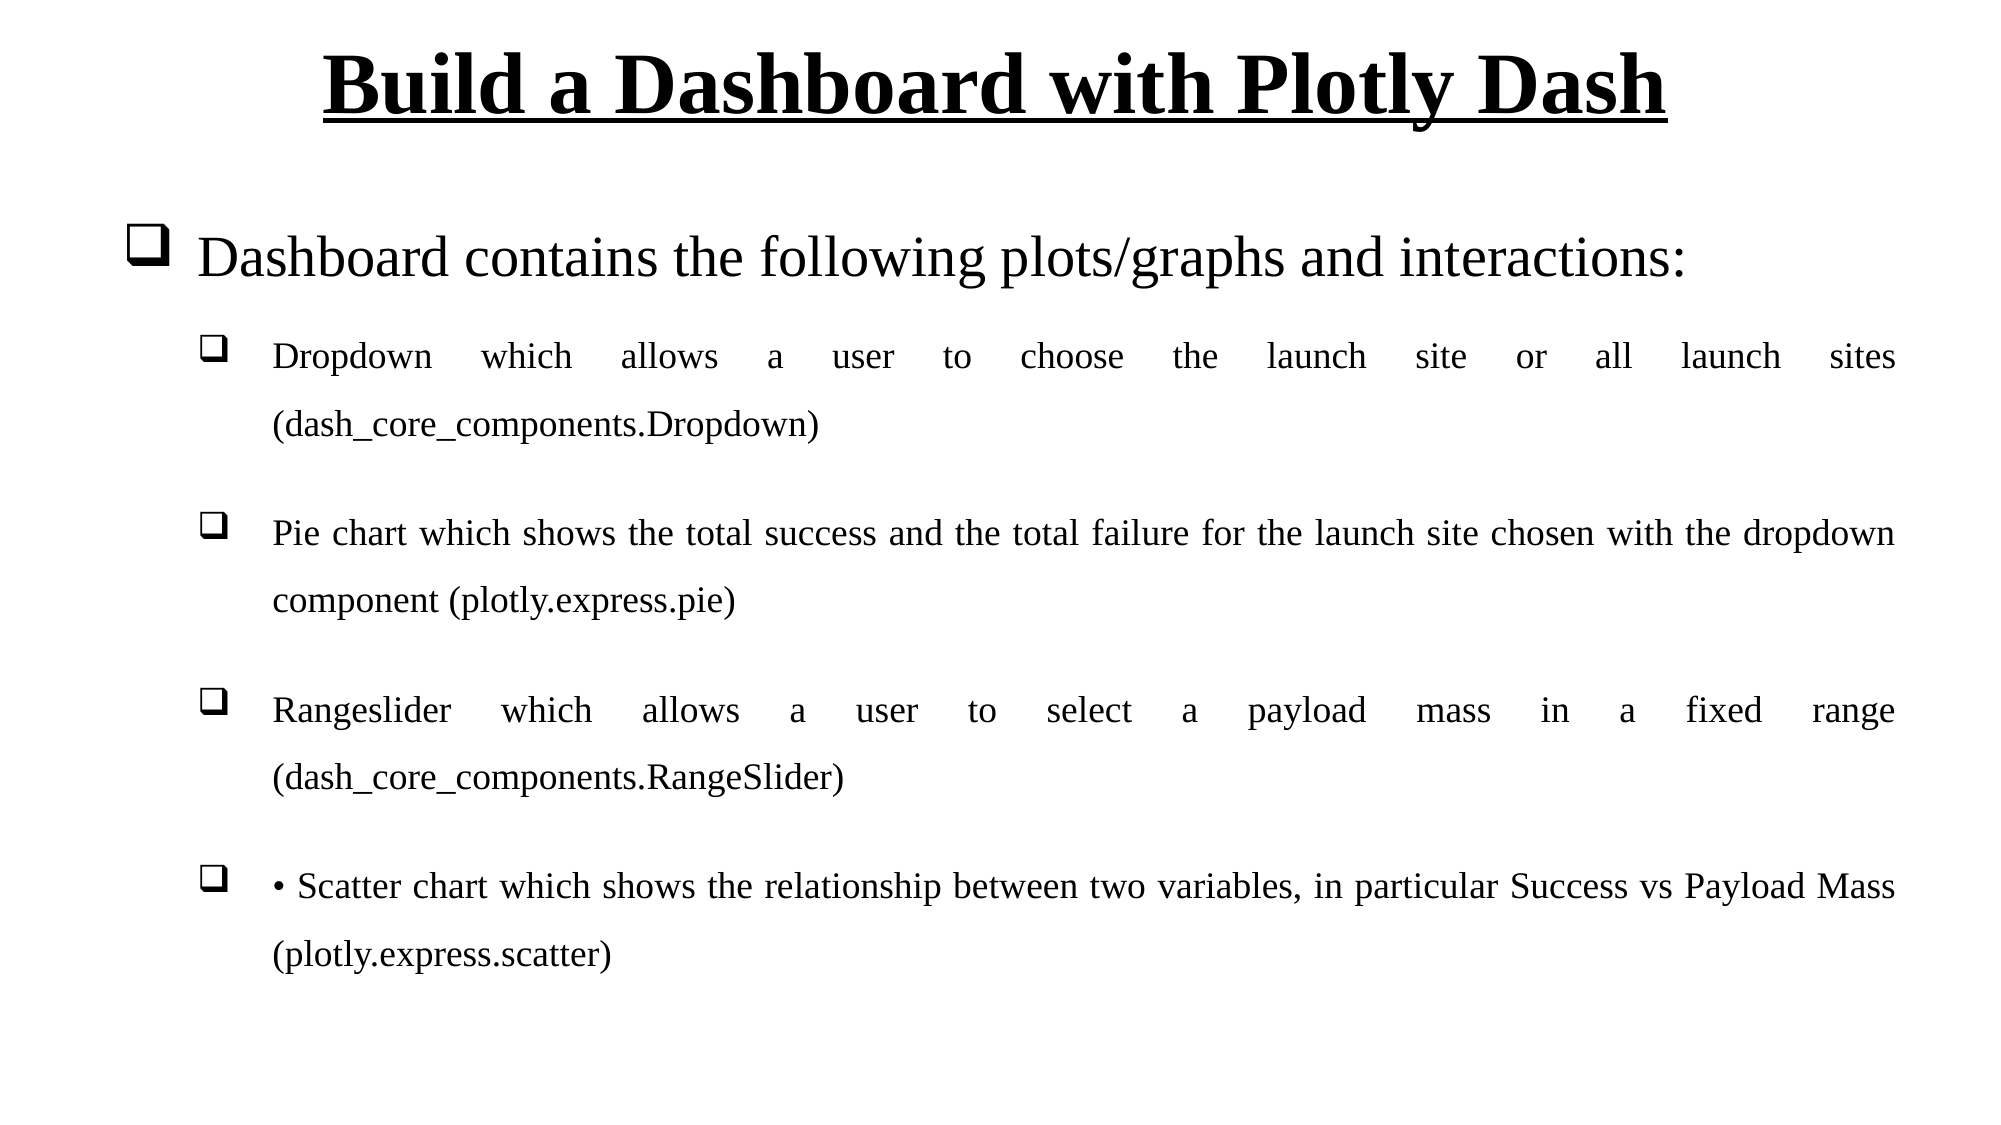

# Build a Dashboard with Plotly Dash
Dashboard contains the following plots/graphs and interactions:
Dropdown which allows a user to choose the launch site or all launch sites (dash_core_components.Dropdown)
Pie chart which shows the total success and the total failure for the launch site chosen with the dropdown component (plotly.express.pie)
Rangeslider which allows a user to select a payload mass in a fixed range (dash_core_components.RangeSlider)
• Scatter chart which shows the relationship between two variables, in particular Success vs Payload Mass (plotly.express.scatter)